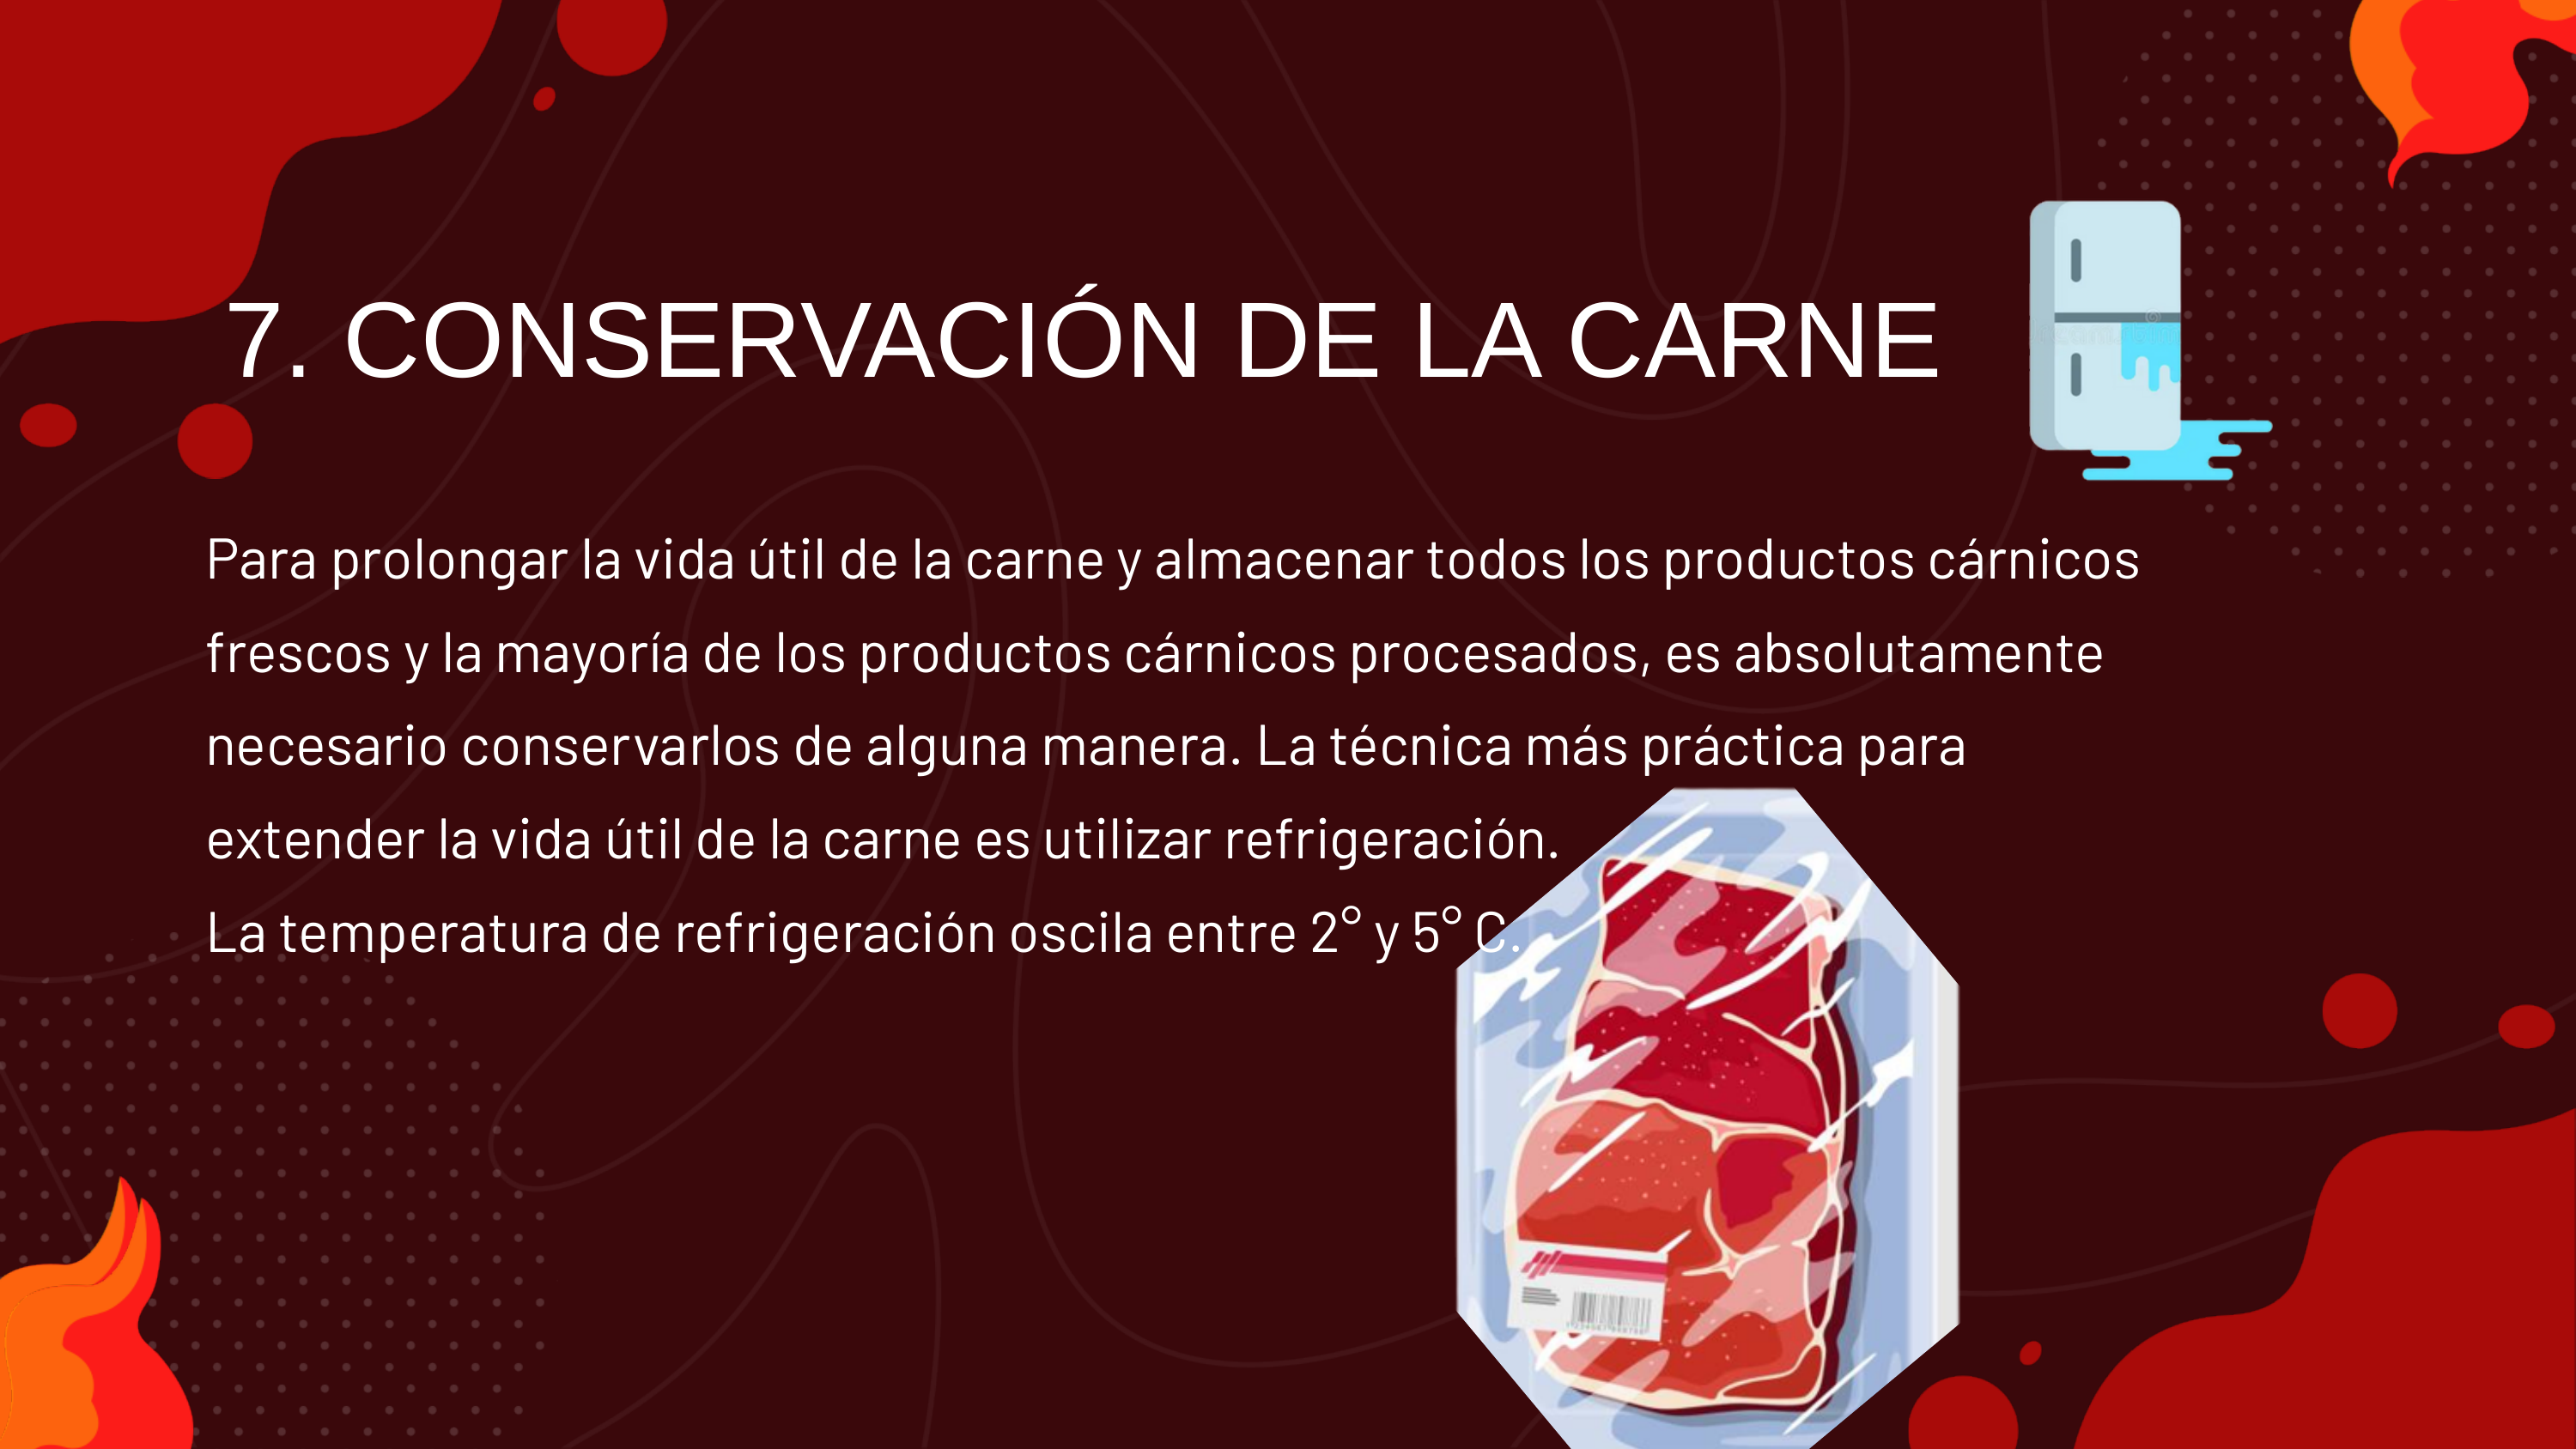

7. CONSERVACIÓN DE LA CARNE
Para prolongar la vida útil de la carne y almacenar todos los productos cárnicos frescos y la mayoría de los productos cárnicos procesados, es absolutamente necesario conservarlos de alguna manera. La técnica más práctica para extender la vida útil de la carne es utilizar refrigeración.
La temperatura de refrigeración oscila entre 2° y 5° C.